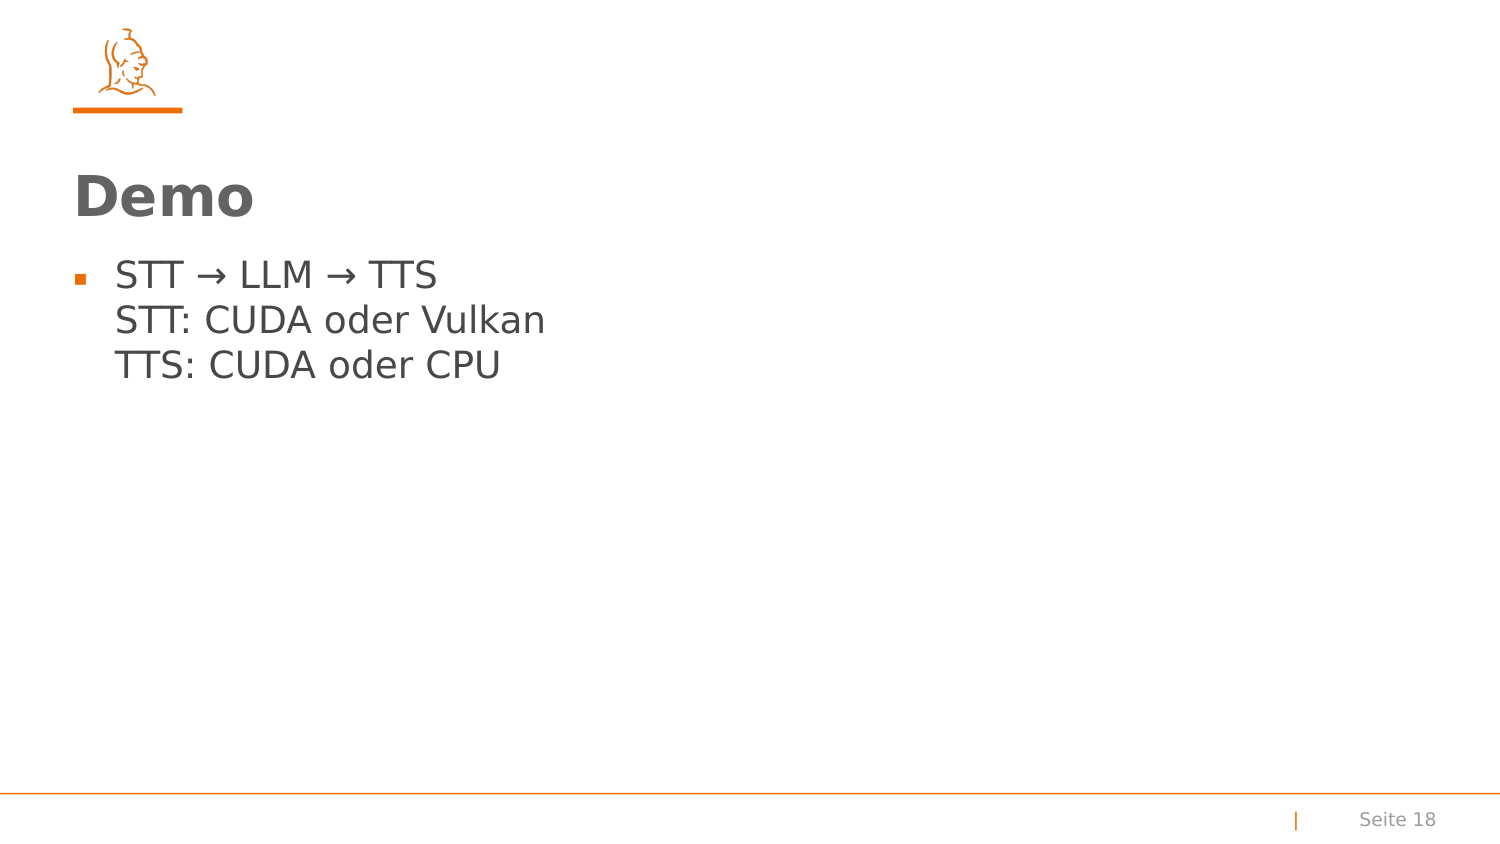

Demo
STT → LLM → TTS
STT: CUDA oder Vulkan
TTS: CUDA oder CPU